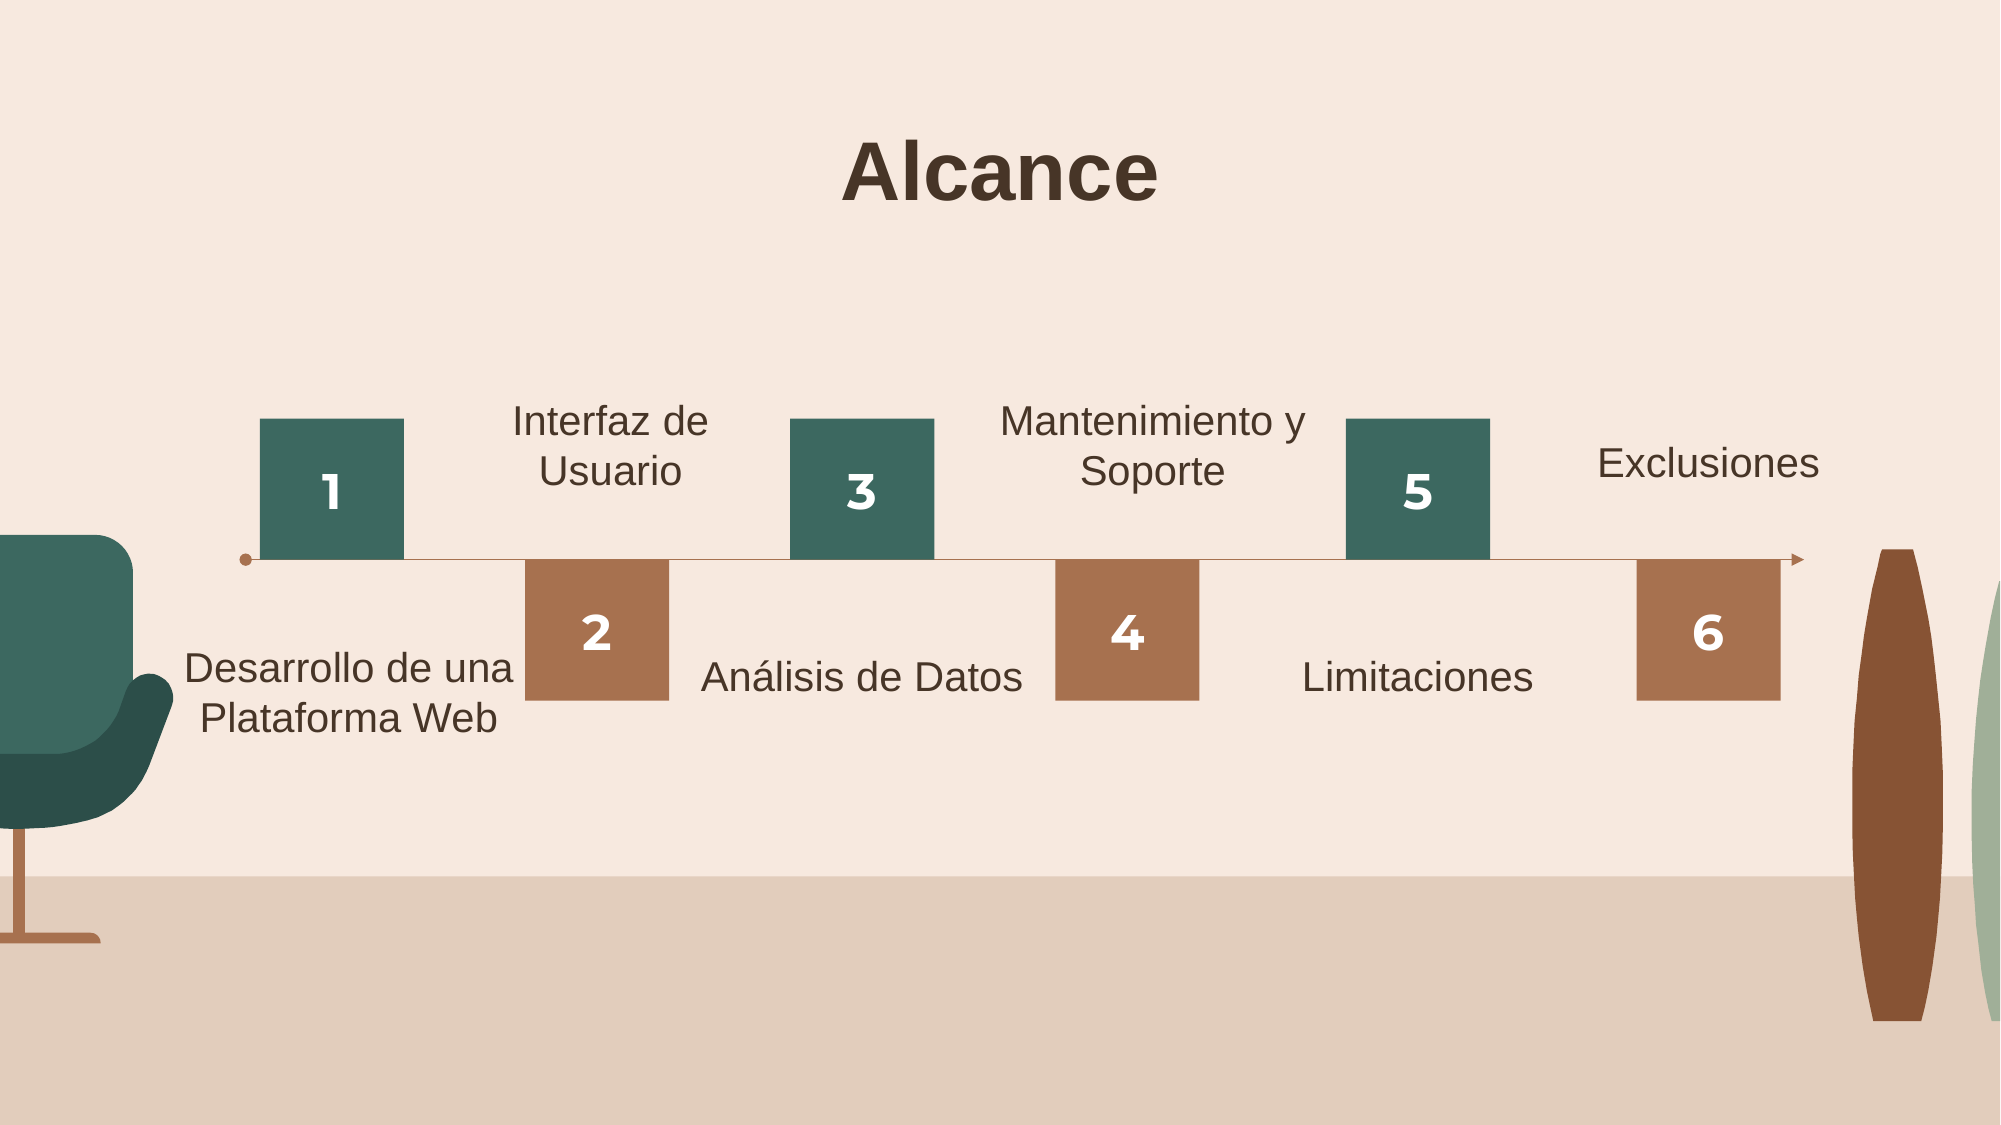

# Alcance
Interfaz de Usuario
Mantenimiento y Soporte
Exclusiones
5
1
3
2
4
6
Análisis de Datos
Limitaciones
Desarrollo de una Plataforma Web